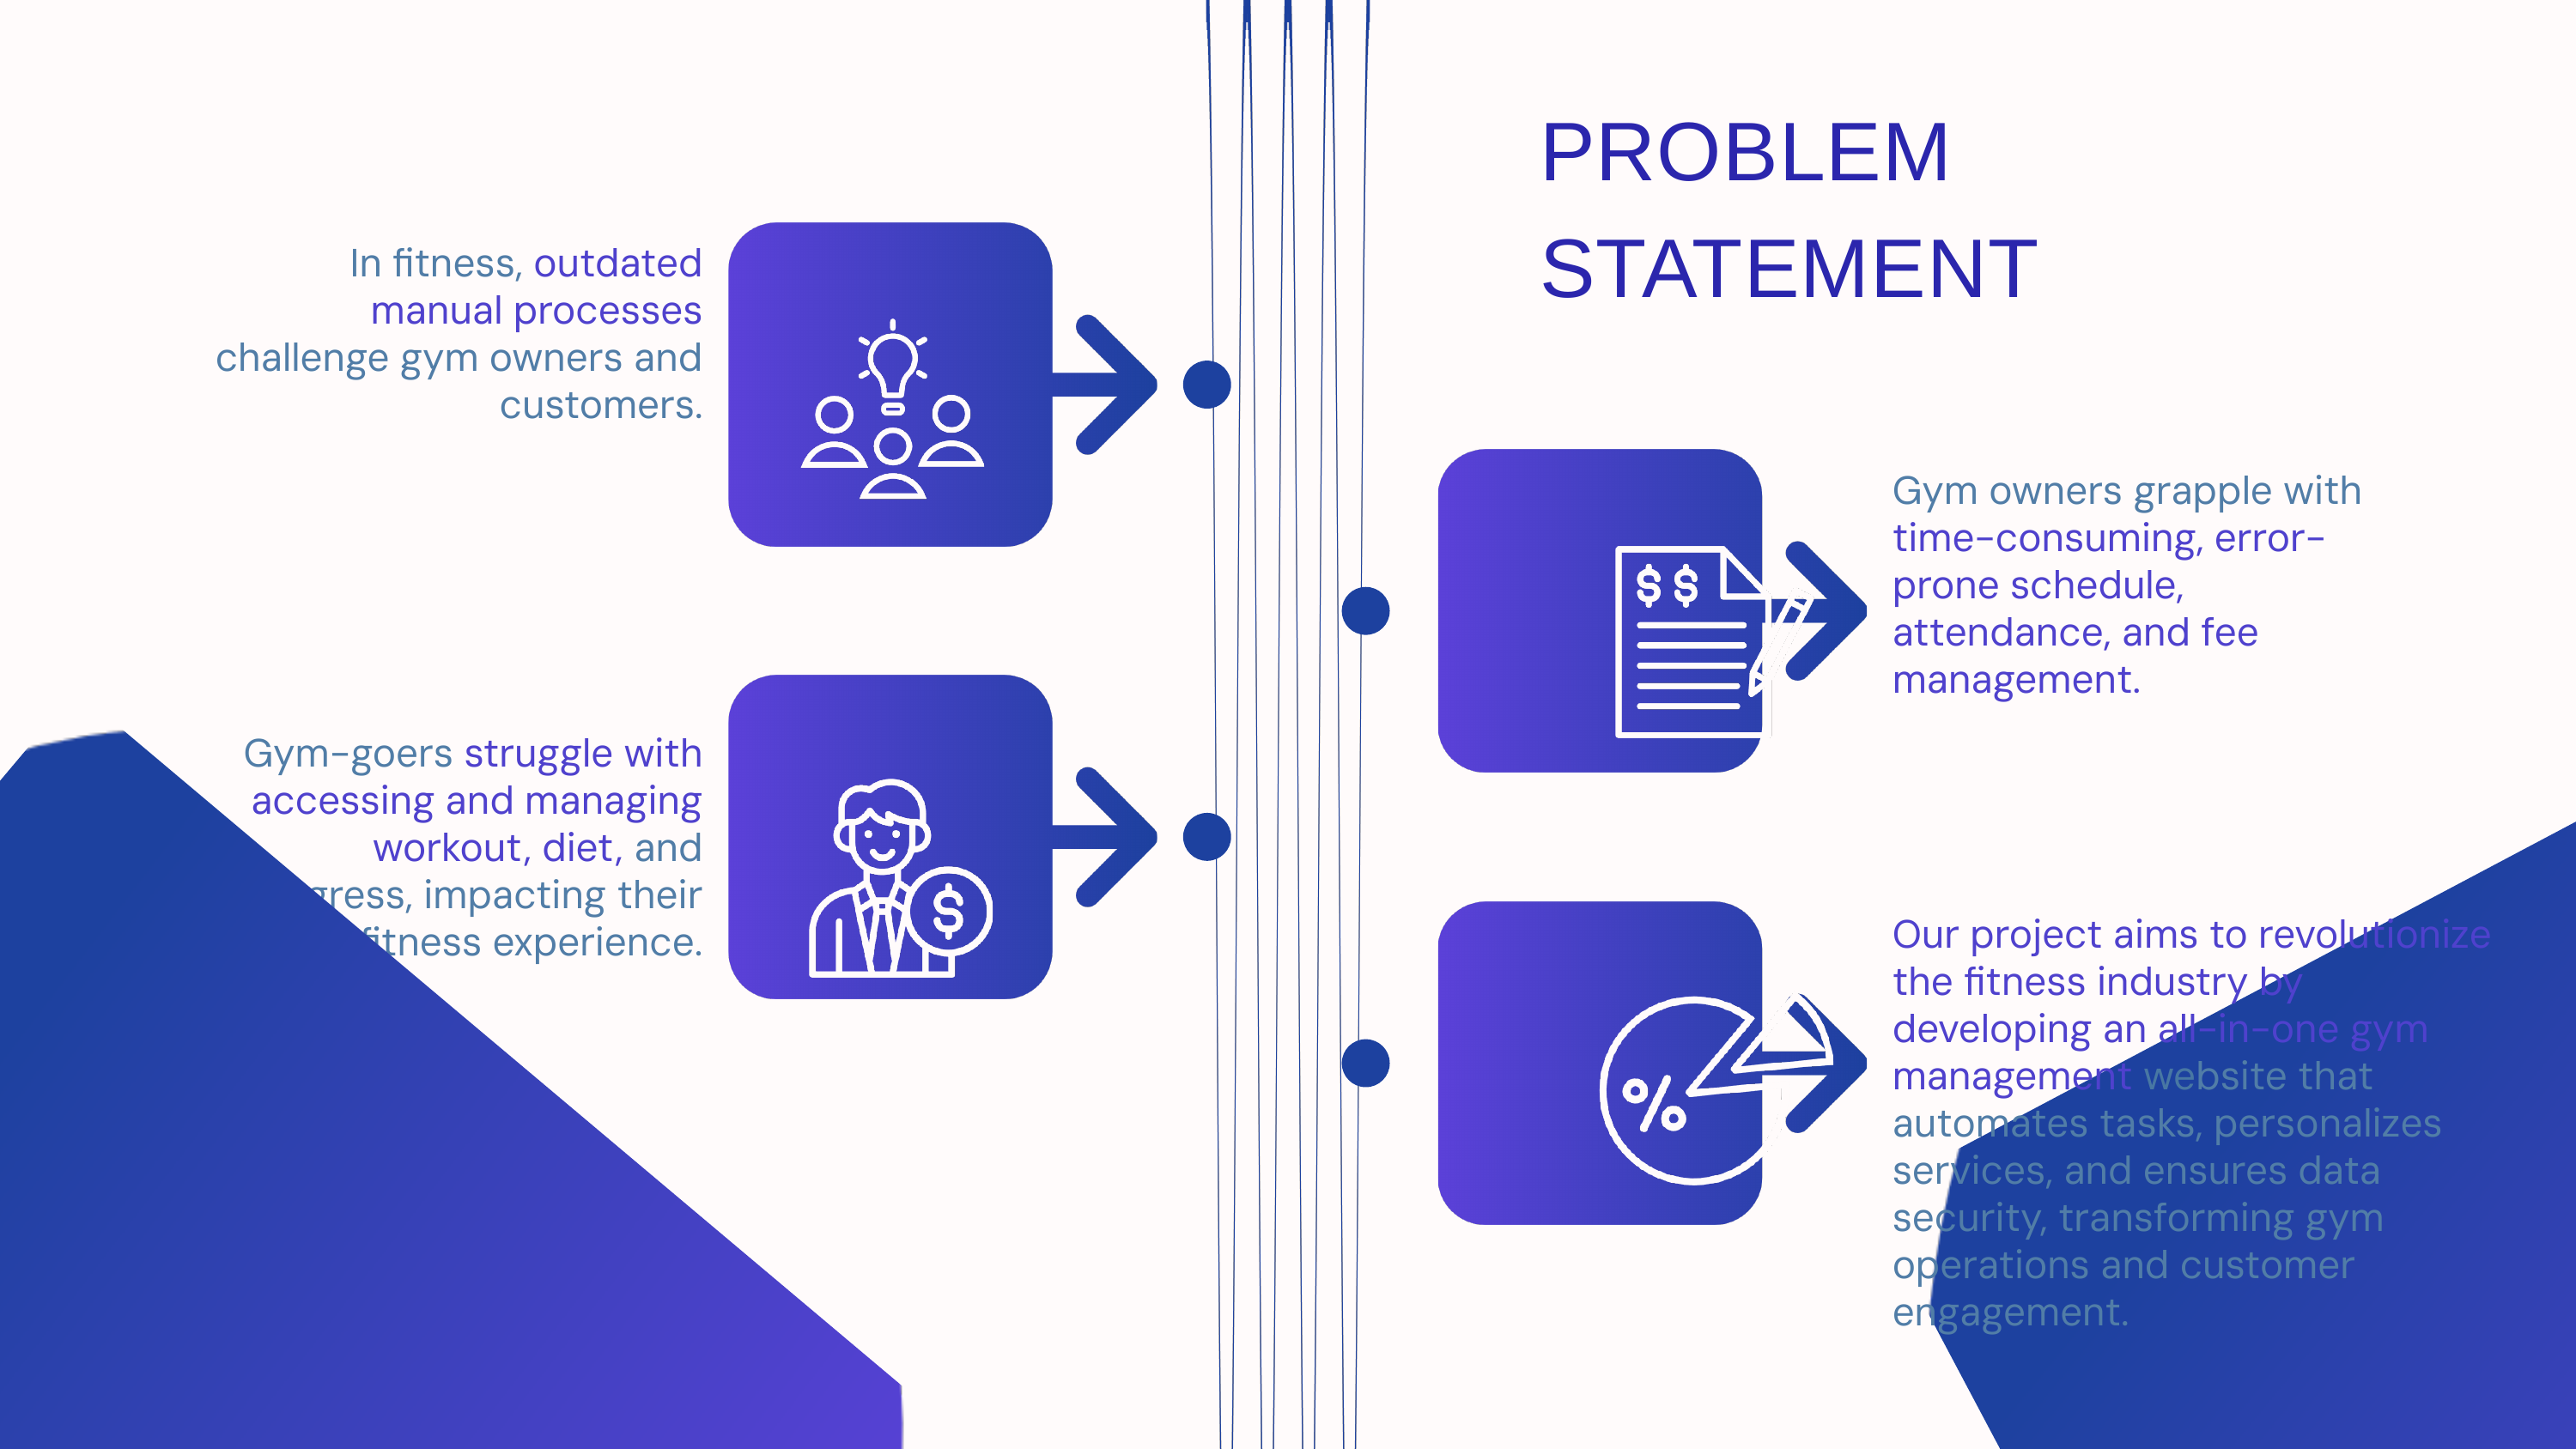

PROBLEM STATEMENT

In fitness, outdated manual processes challenge gym owners and customers.

Gym owners grapple with time-consuming, error-prone schedule, attendance, and fee management.

Gym-goers struggle with accessing and managing workout, diet, and progress, impacting their fitness experience.

Our project aims to revolutionize the fitness industry by developing an all-in-one gym management website that automates tasks, personalizes services, and ensures data security, transforming gym operations and customer engagement.